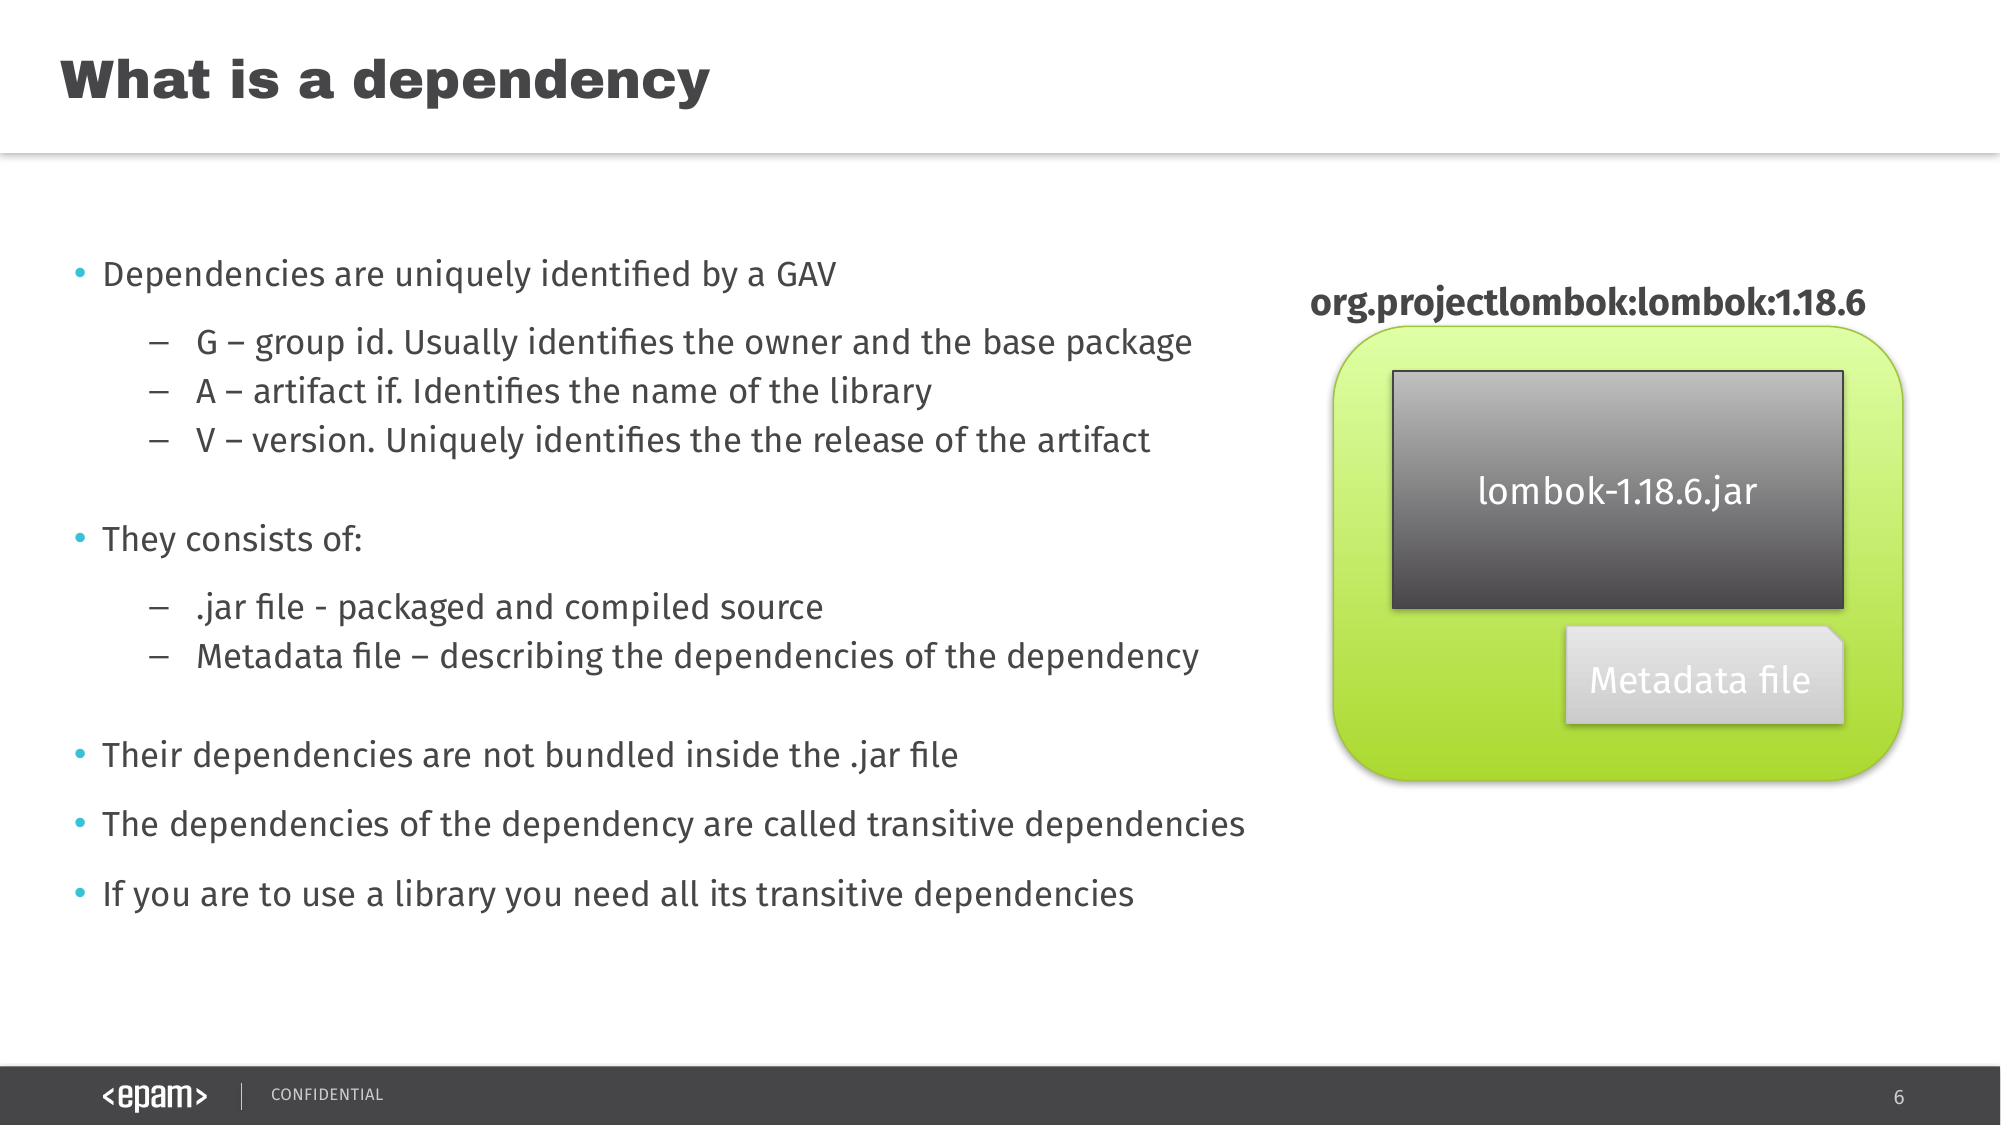

What is a dependency
Dependencies are uniquely identified by a GAV
G – group id. Usually identifies the owner and the base package
A – artifact if. Identifies the name of the library
V – version. Uniquely identifies the the release of the artifact

They consists of:
.jar file - packaged and compiled source
Metadata file – describing the dependencies of the dependency

Their dependencies are not bundled inside the .jar file
The dependencies of the dependency are called transitive dependencies
If you are to use a library you need all its transitive dependencies

org.projectlombok:lombok:1.18.6

lombok-1.18.6.jar
Metadata file